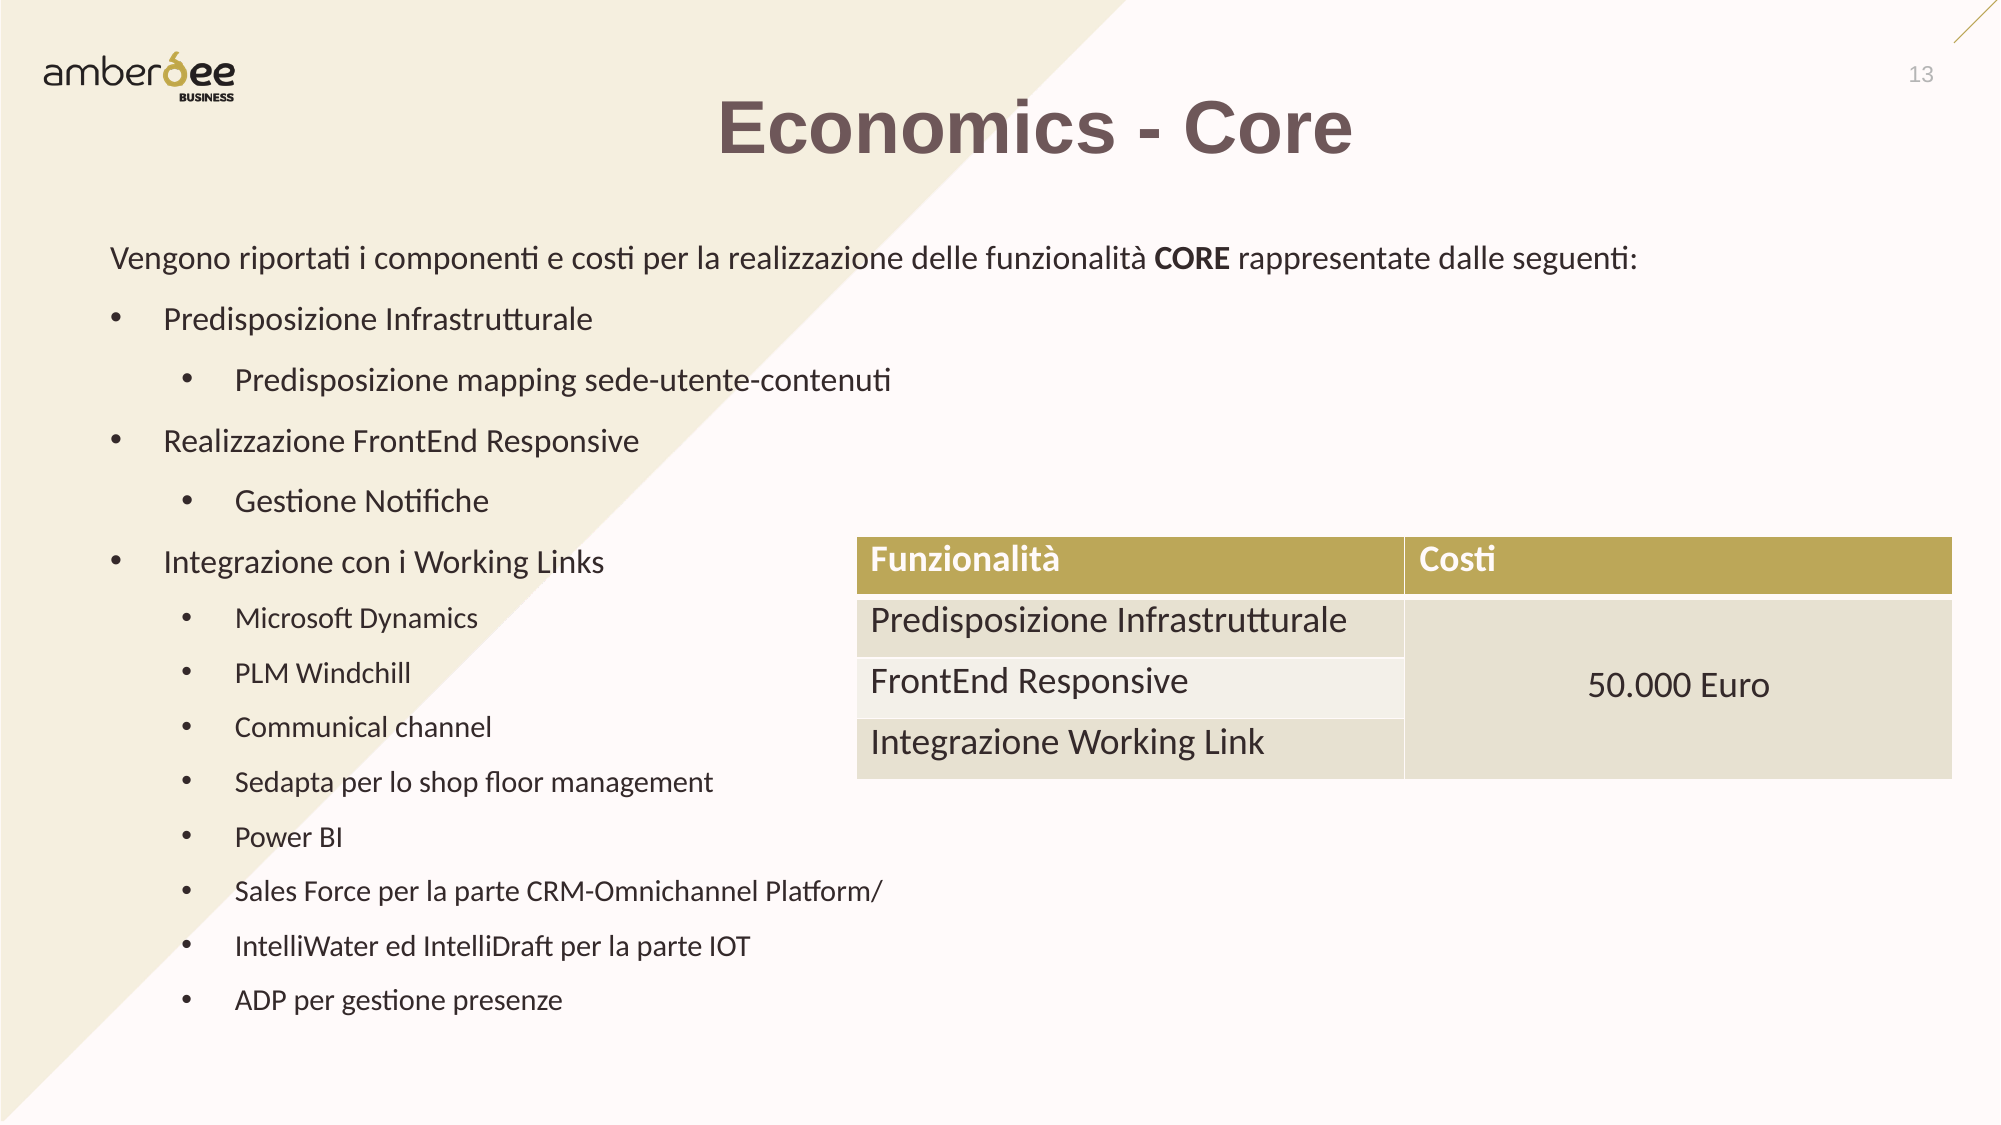

13
Economics - Core

Vengono riportati i componenti e costi per la realizzazione delle funzionalità CORE rappresentate dalle seguenti:
Predisposizione Infrastrutturale
Predisposizione mapping sede-utente-contenuti
Realizzazione FrontEnd Responsive
Gestione Notifiche
Integrazione con i Working Links
Microsoft Dynamics
PLM Windchill
Communical channel
Sedapta per lo shop floor management
Power BI
Sales Force per la parte CRM-Omnichannel Platform/
IntelliWater ed IntelliDraft per la parte IOT
ADP per gestione presenze

| Funzionalità | Costi |
| --- | --- |
| Predisposizione Infrastrutturale | 50.000 Euro |
| FrontEnd Responsive |  |
| Integrazione Working Link |  |